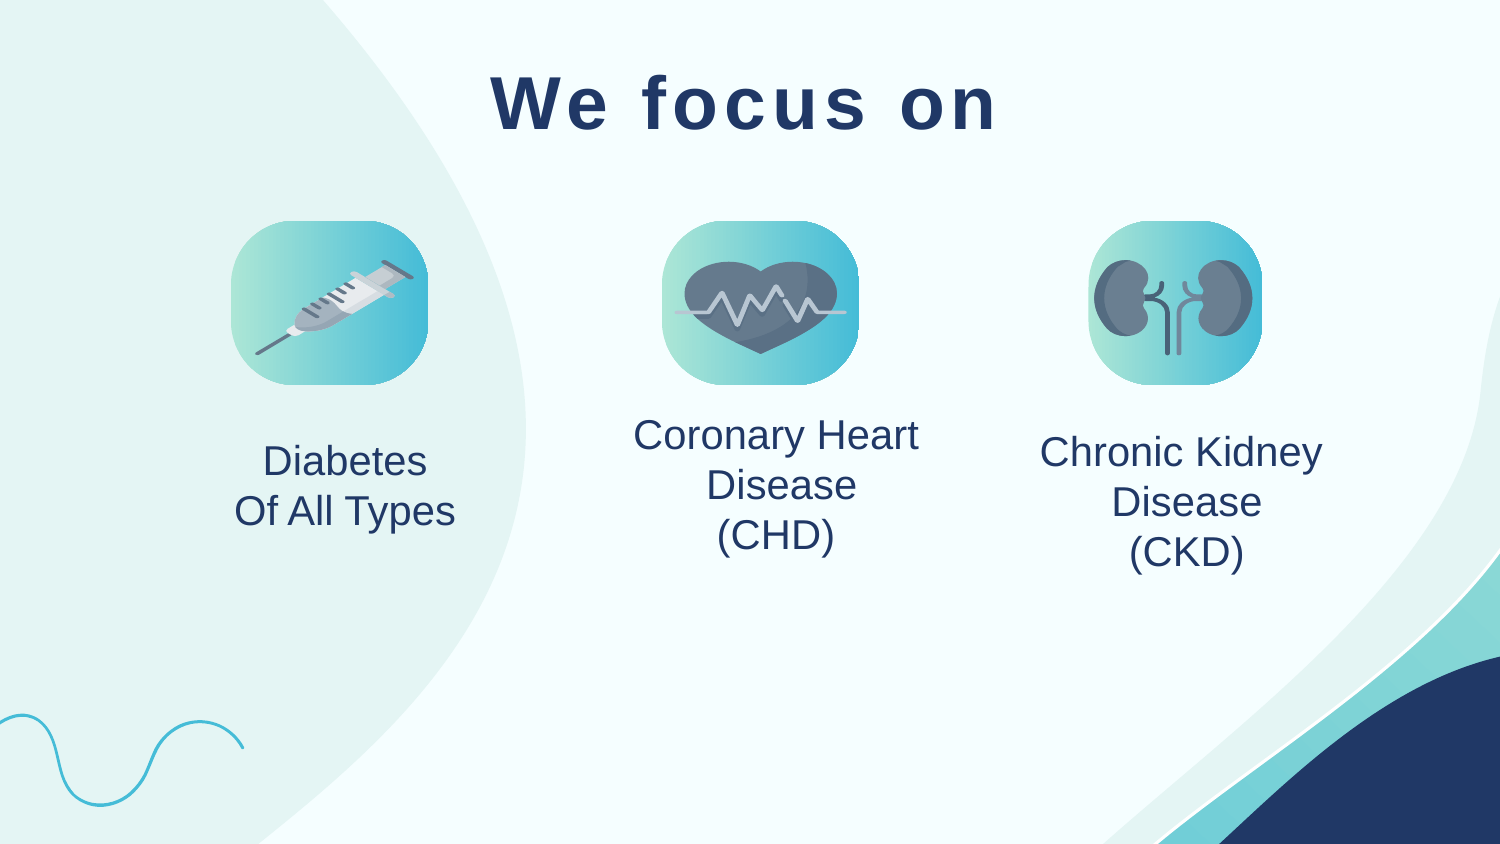

# We focus on

Diabetes
Of All Types
Chronic Kidney
Disease
(CKD)
Coronary Heart
 Disease
(CHD)